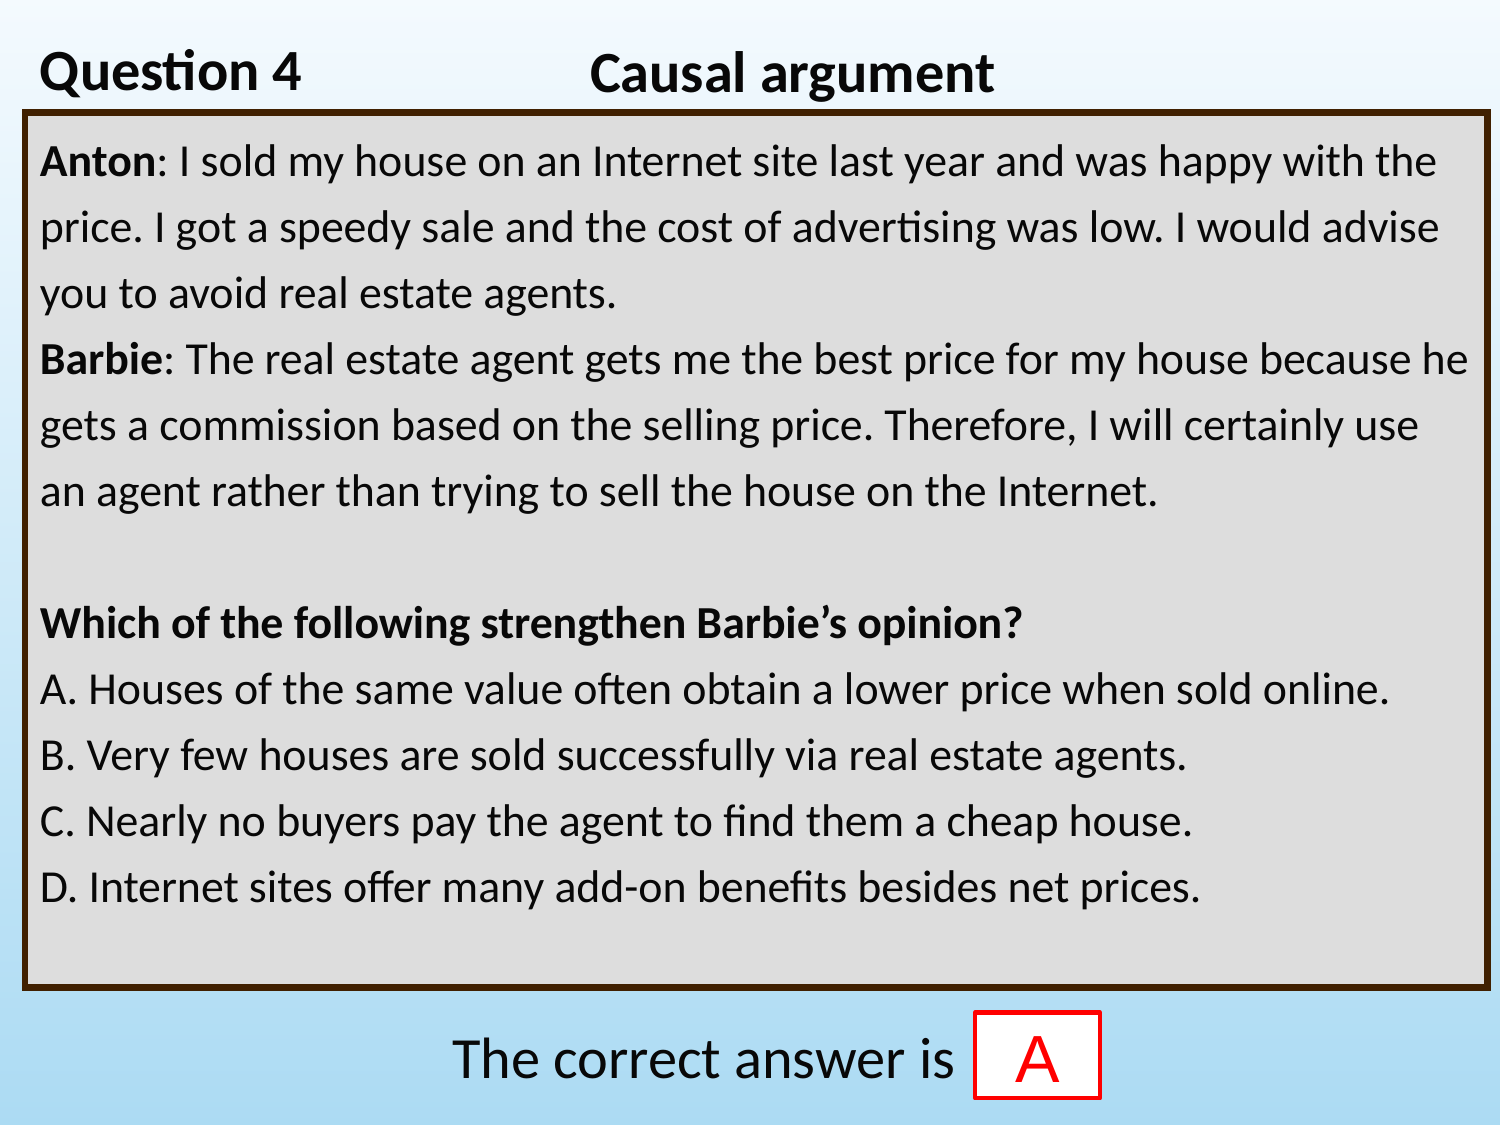

Question 4
Causal argument
Anton: I sold my house on an Internet site last year and was happy with the price. I got a speedy sale and the cost of advertising was low. I would advise you to avoid real estate agents.
Barbie: The real estate agent gets me the best price for my house because he gets a commission based on the selling price. Therefore, I will certainly use an agent rather than trying to sell the house on the Internet.

Which of the following strengthen Barbie’s opinion?
A. Houses of the same value often obtain a lower price when sold online.
B. Very few houses are sold successfully via real estate agents.
C. Nearly no buyers pay the agent to find them a cheap house.
D. Internet sites offer many add-on benefits besides net prices.
A
The correct answer is